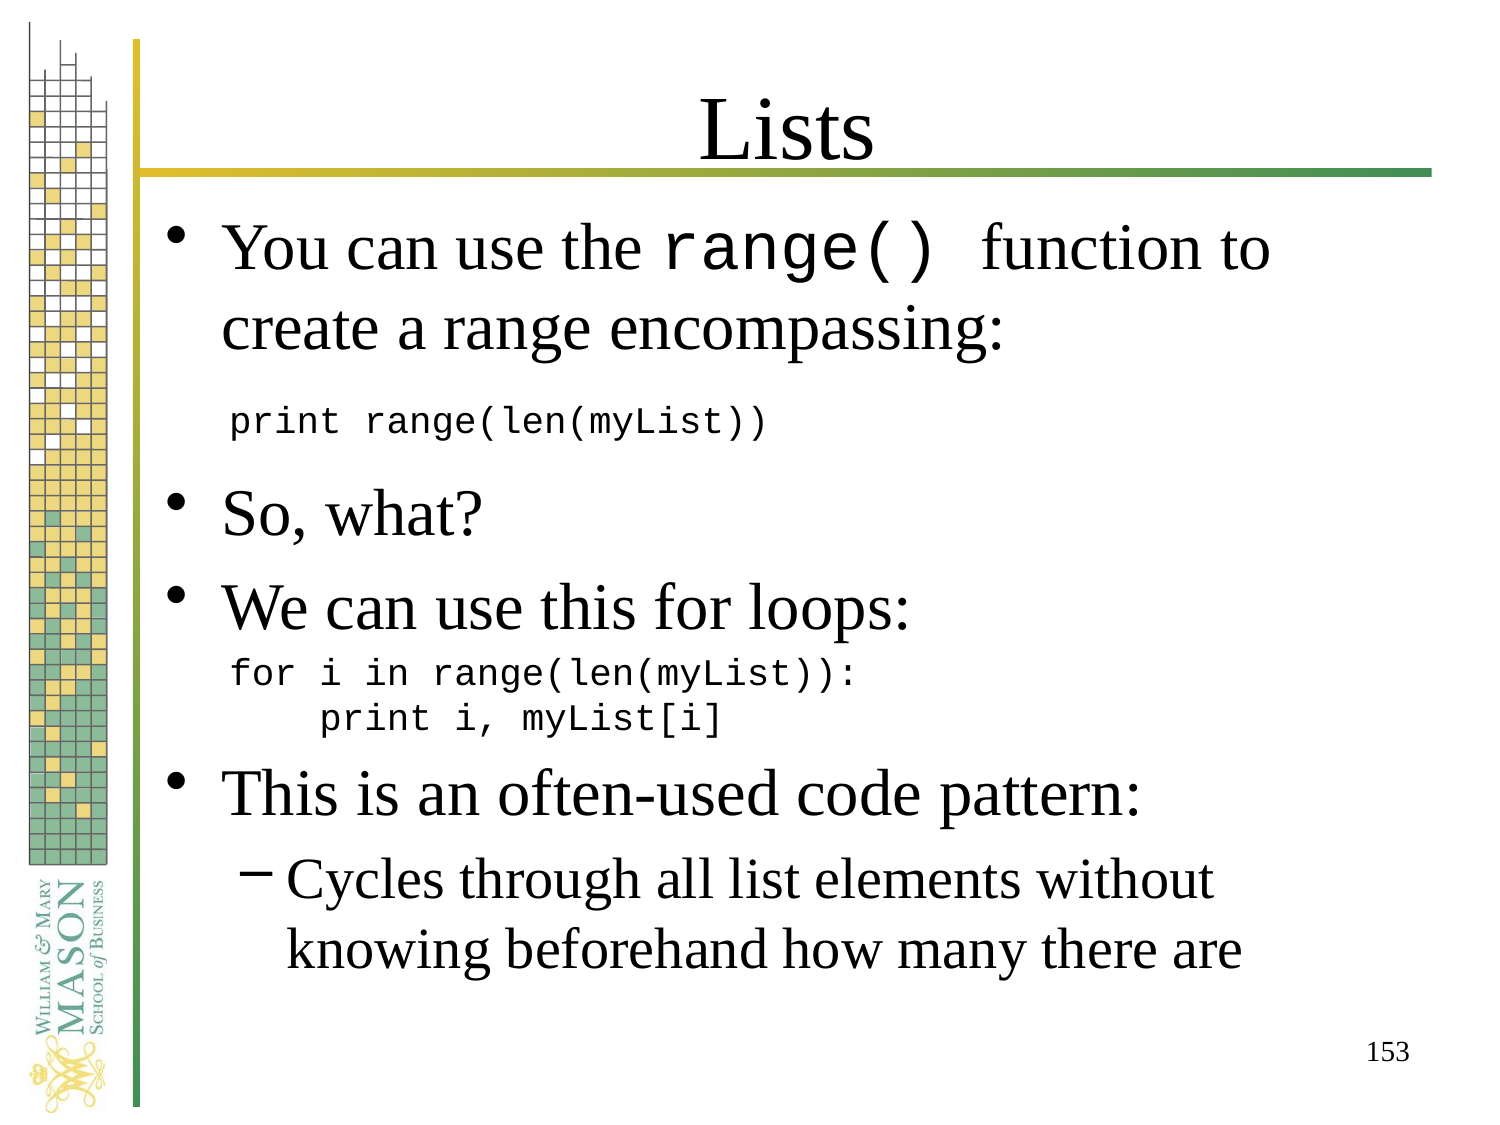

# Lists
You can use the range() function to create a range encompassing:

So, what?
We can use this for loops:

This is an often-used code pattern:
Cycles through all list elements without knowing beforehand how many there are
print range(len(myList))
for i in range(len(myList)):
    print i, myList[i]
153